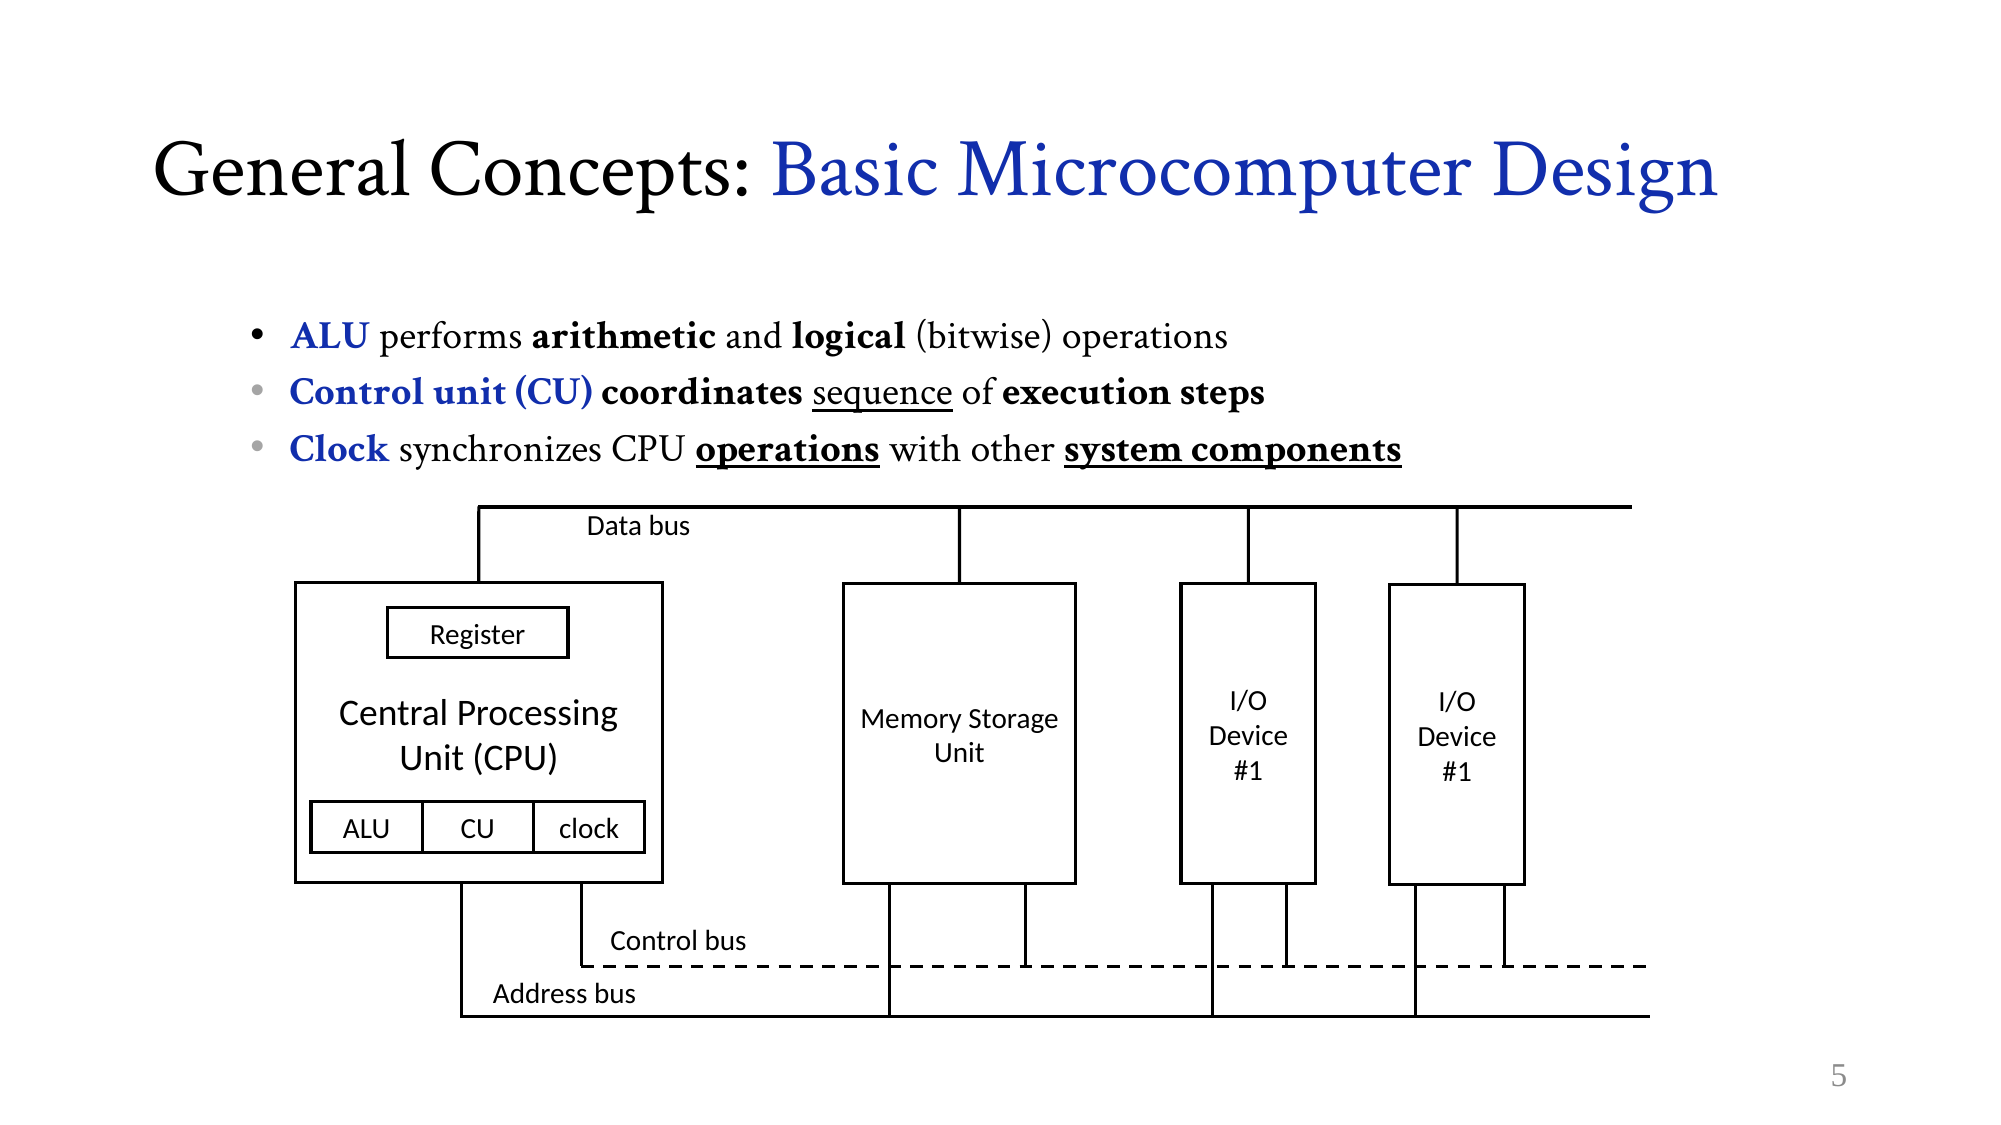

# General Concepts: Basic Microcomputer Design
 ALU performs arithmetic and logical (bitwise) operations
 Control unit (CU) coordinates sequence of execution steps
 Clock synchronizes CPU operations with other system components
Data bus

Central Processing Unit (CPU)

Memory Storage Unit

I/O
Device
#1

I/O
Device
#1

Register
clock
ALU
CU
Control bus
Address bus
5